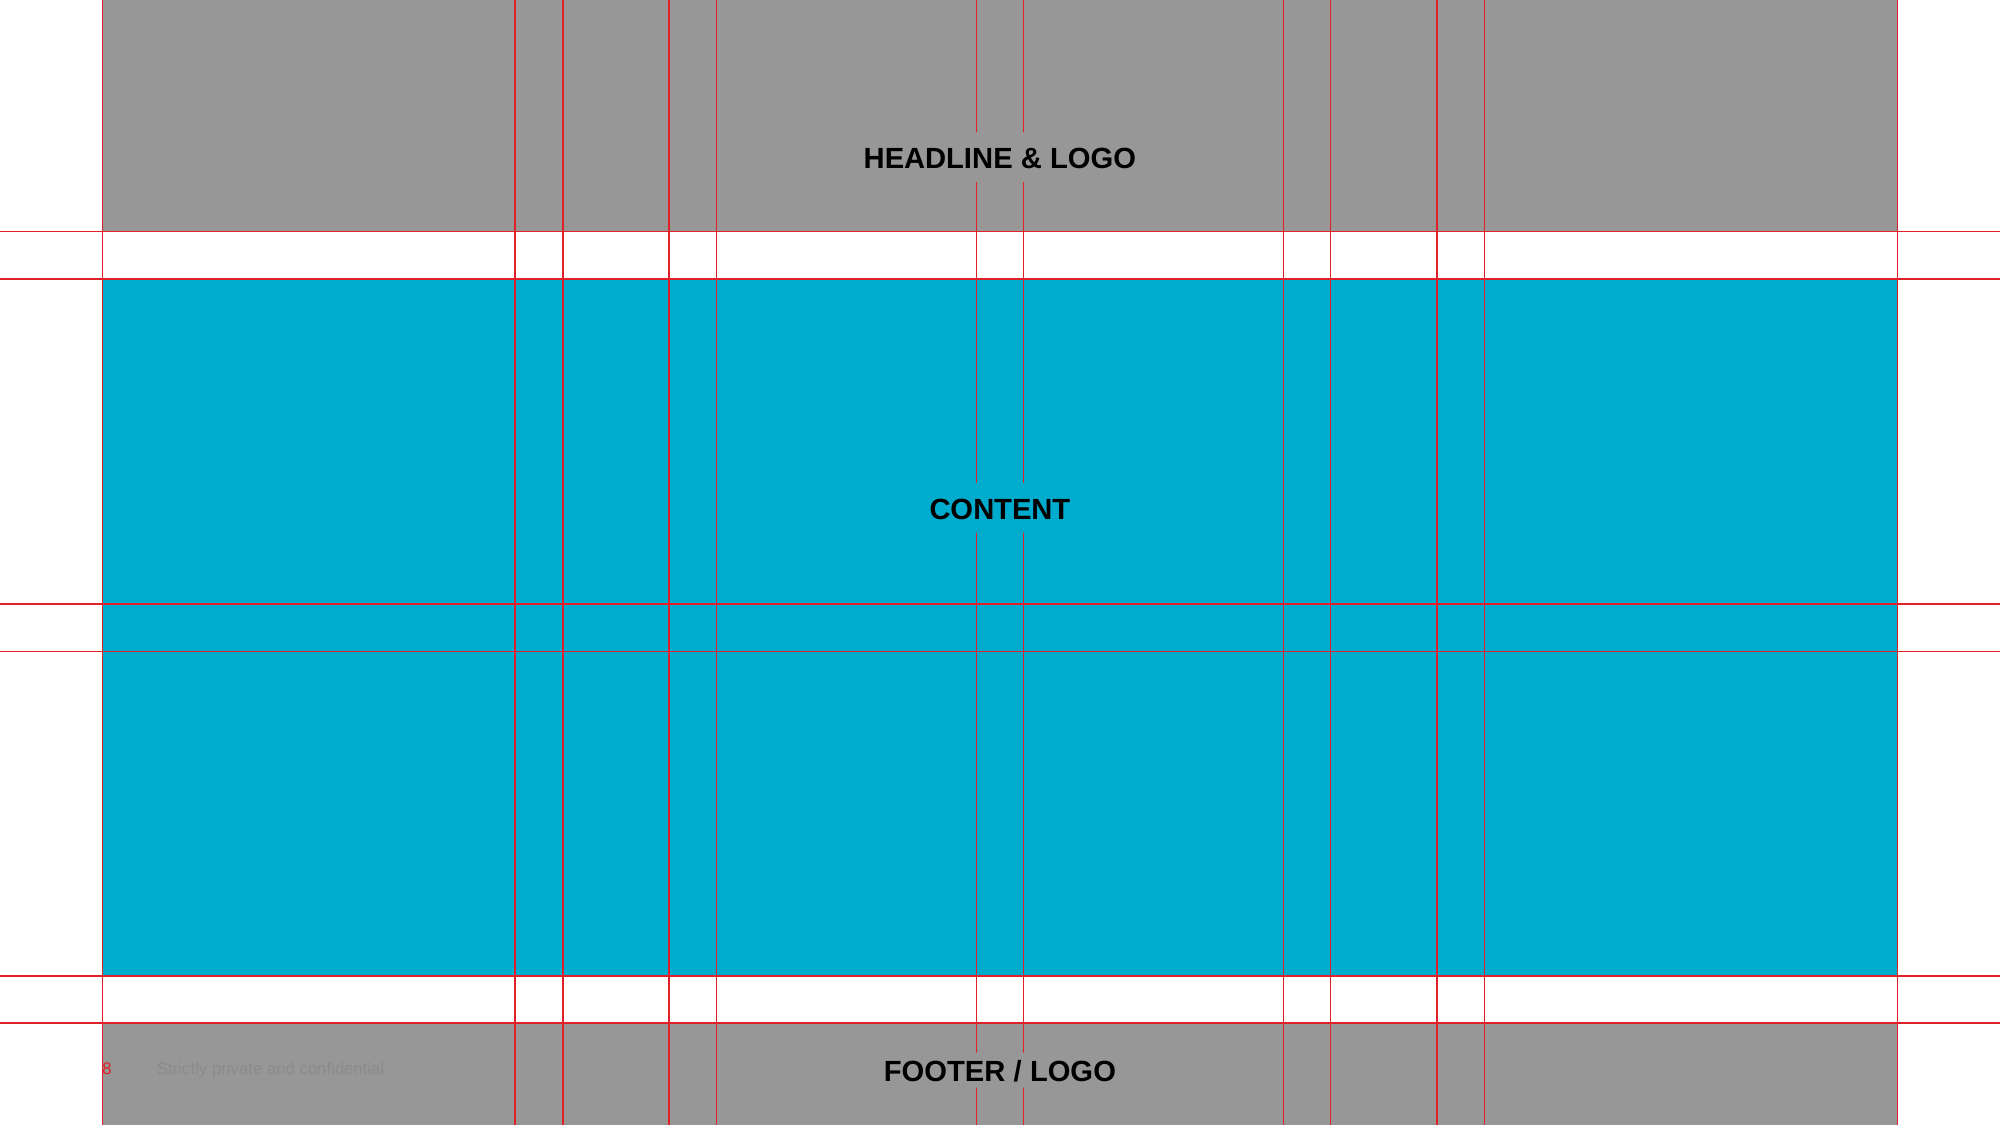

HEADLINE & LOGO

CONTENT
8
Strictly private and confidential

FOOTER / LOGO